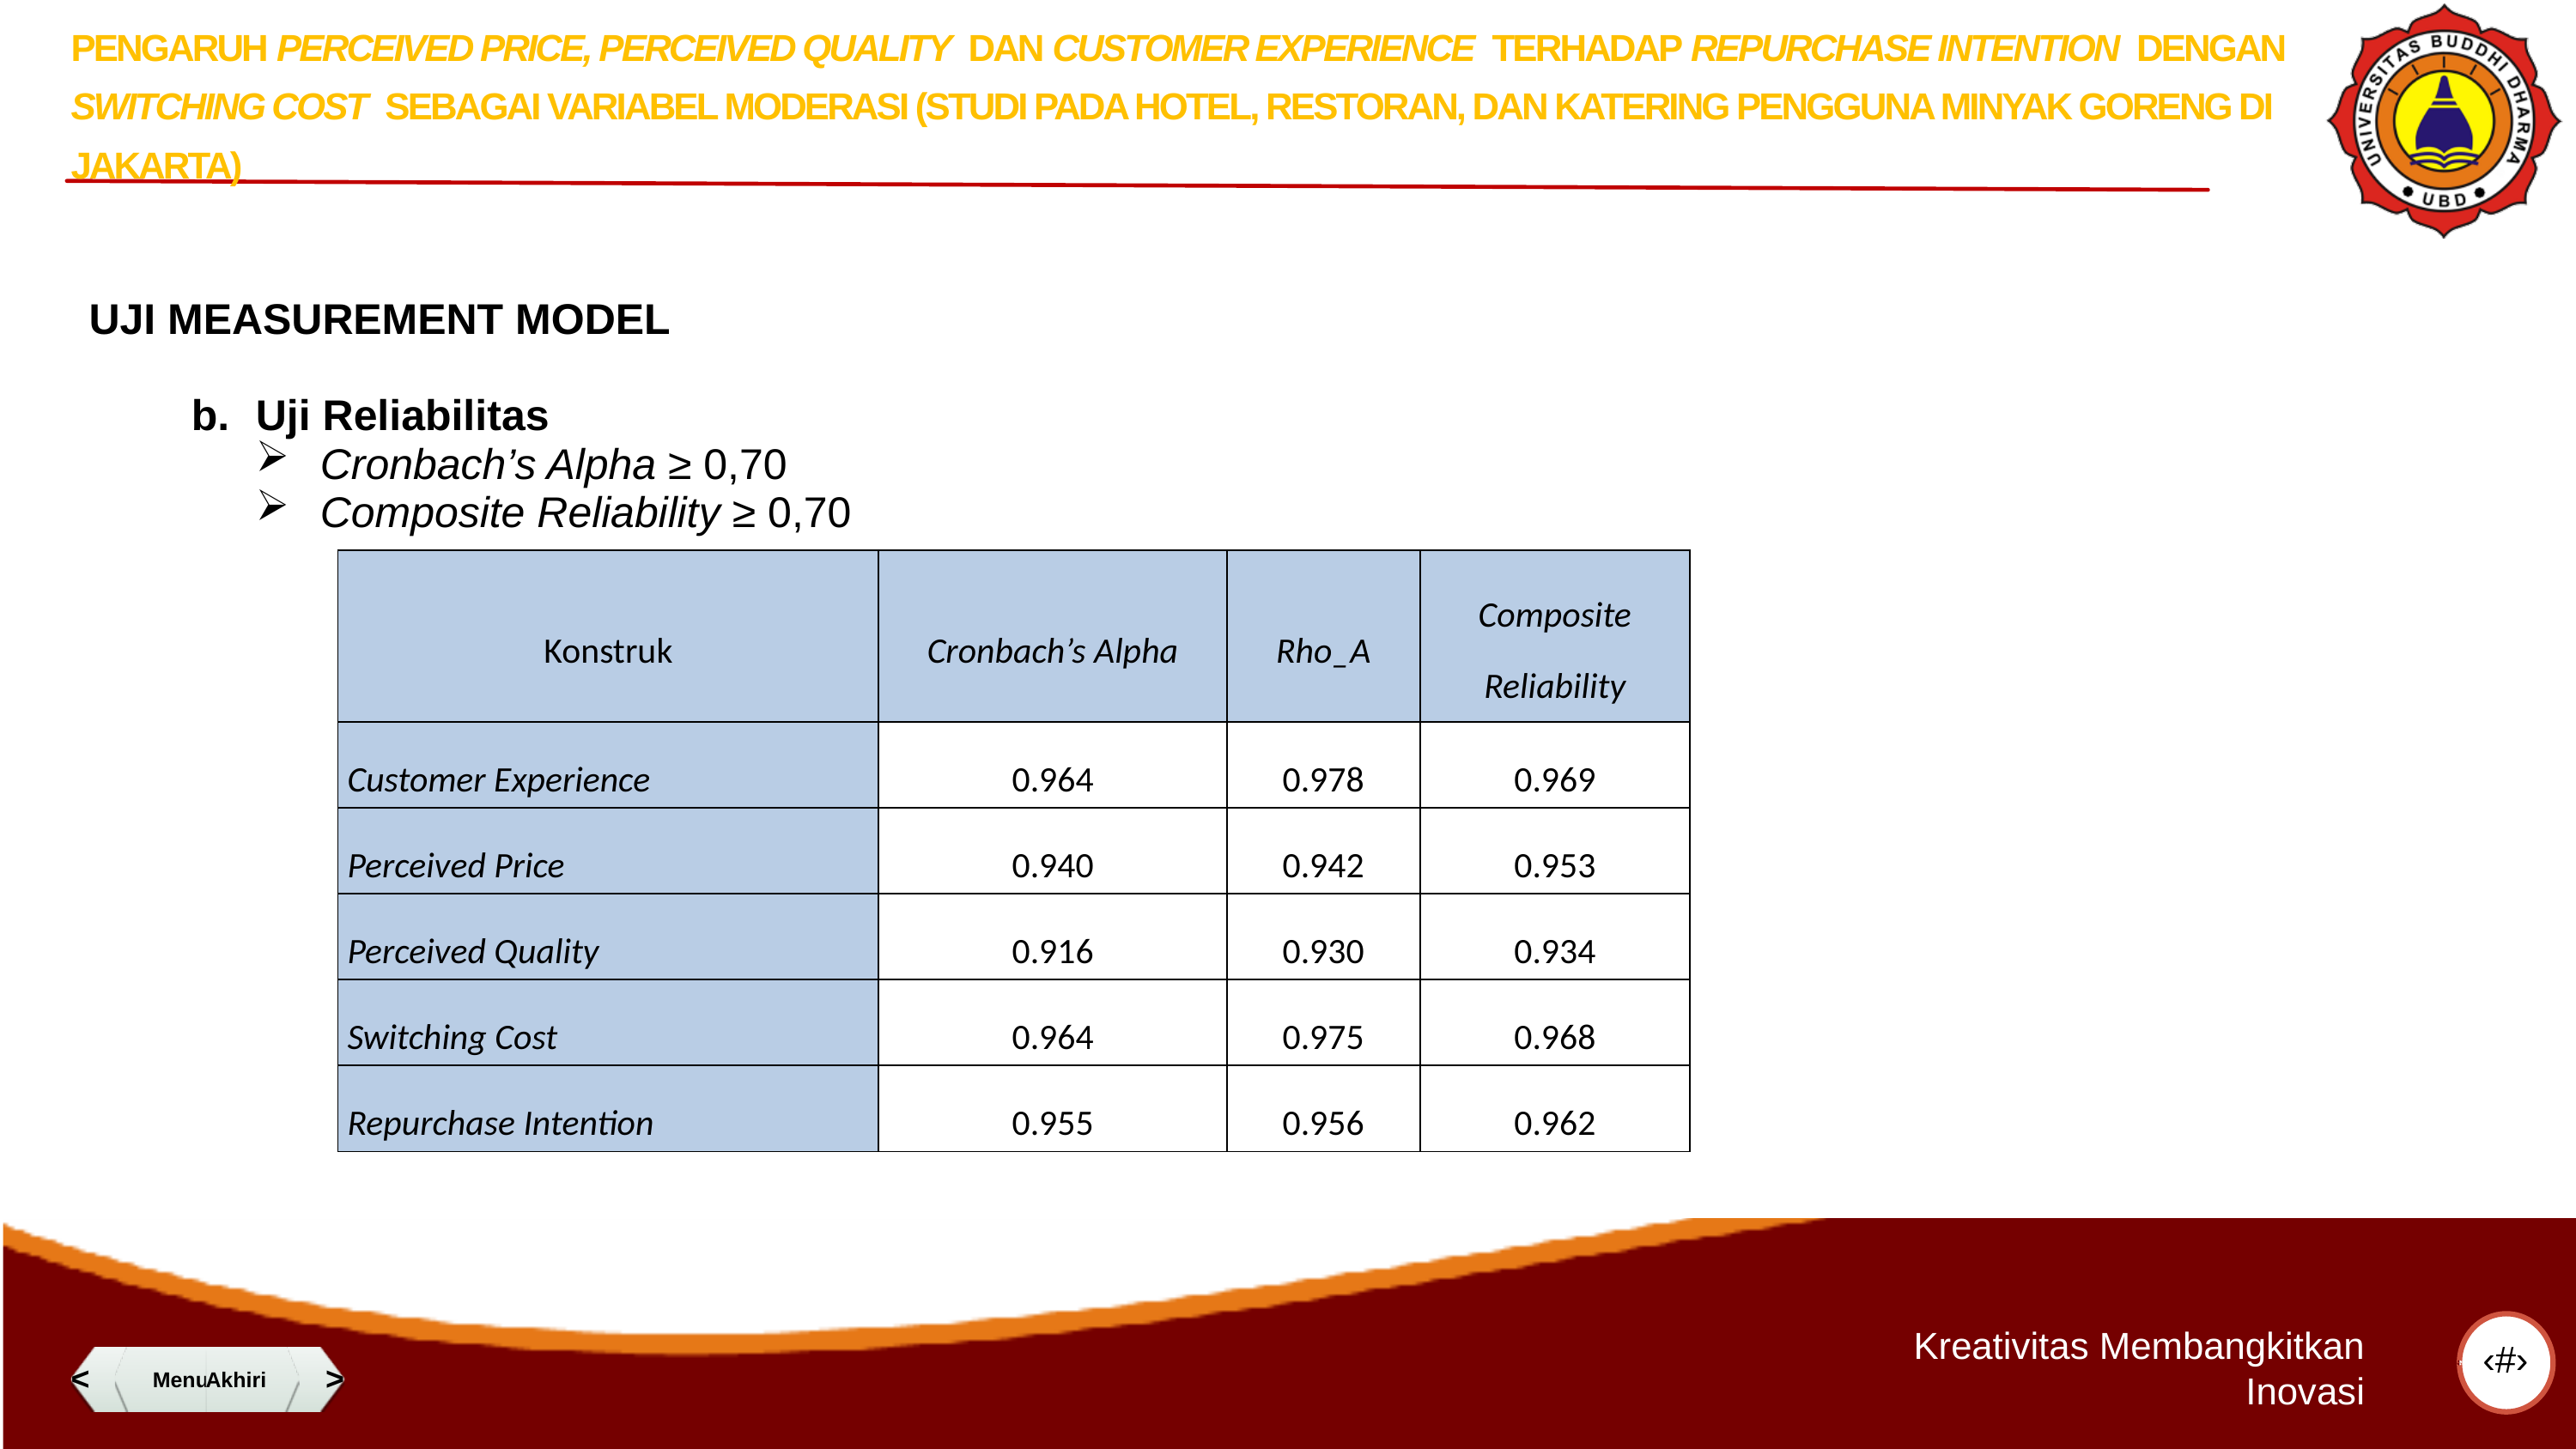

PENGARUH PERCEIVED PRICE, PERCEIVED QUALITY  DAN CUSTOMER EXPERIENCE  TERHADAP REPURCHASE INTENTION  DENGAN SWITCHING COST  SEBAGAI VARIABEL MODERASI (STUDI PADA HOTEL, RESTORAN, DAN KATERING PENGGUNA MINYAK GORENG DI JAKARTA)

UJI MEASUREMENT MODEL

Uji Reliabilitas
Cronbach’s Alpha ≥ 0,70
Composite Reliability ≥ 0,70
| Konstruk | Cronbach’s Alpha | Rho\_A | Composite Reliability |
| --- | --- | --- | --- |
| Customer Experience | 0.964 | 0.978 | 0.969 |
| Perceived Price | 0.940 | 0.942 | 0.953 |
| Perceived Quality | 0.916 | 0.930 | 0.934 |
| Switching Cost | 0.964 | 0.975 | 0.968 |
| Repurchase Intention | 0.955 | 0.956 | 0.962 |

‹#›

Kreativitas Membangkitkan Inovasi

<

@adt_lotus

Menu

Akhiri

>